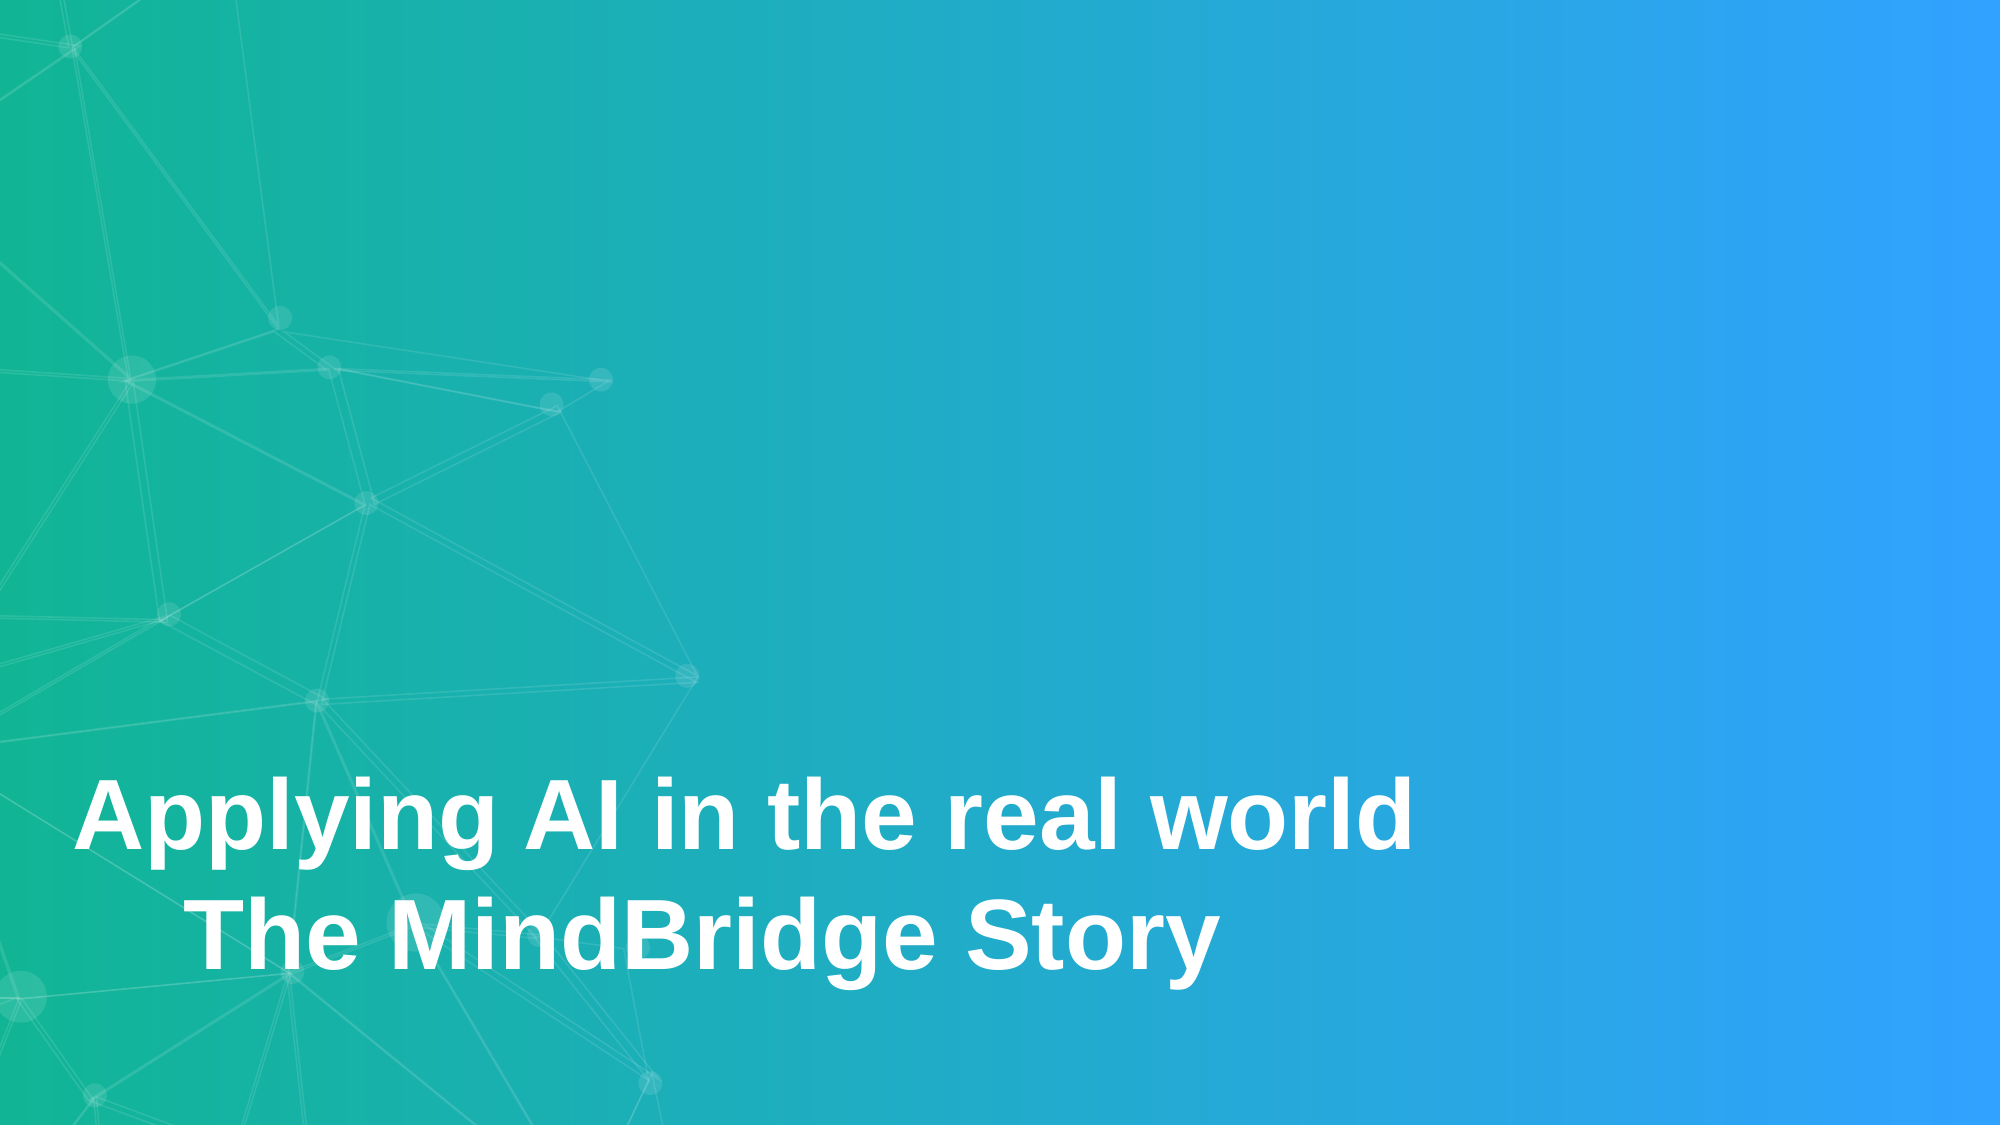

Applying AI in the real world
    The MindBridge Story